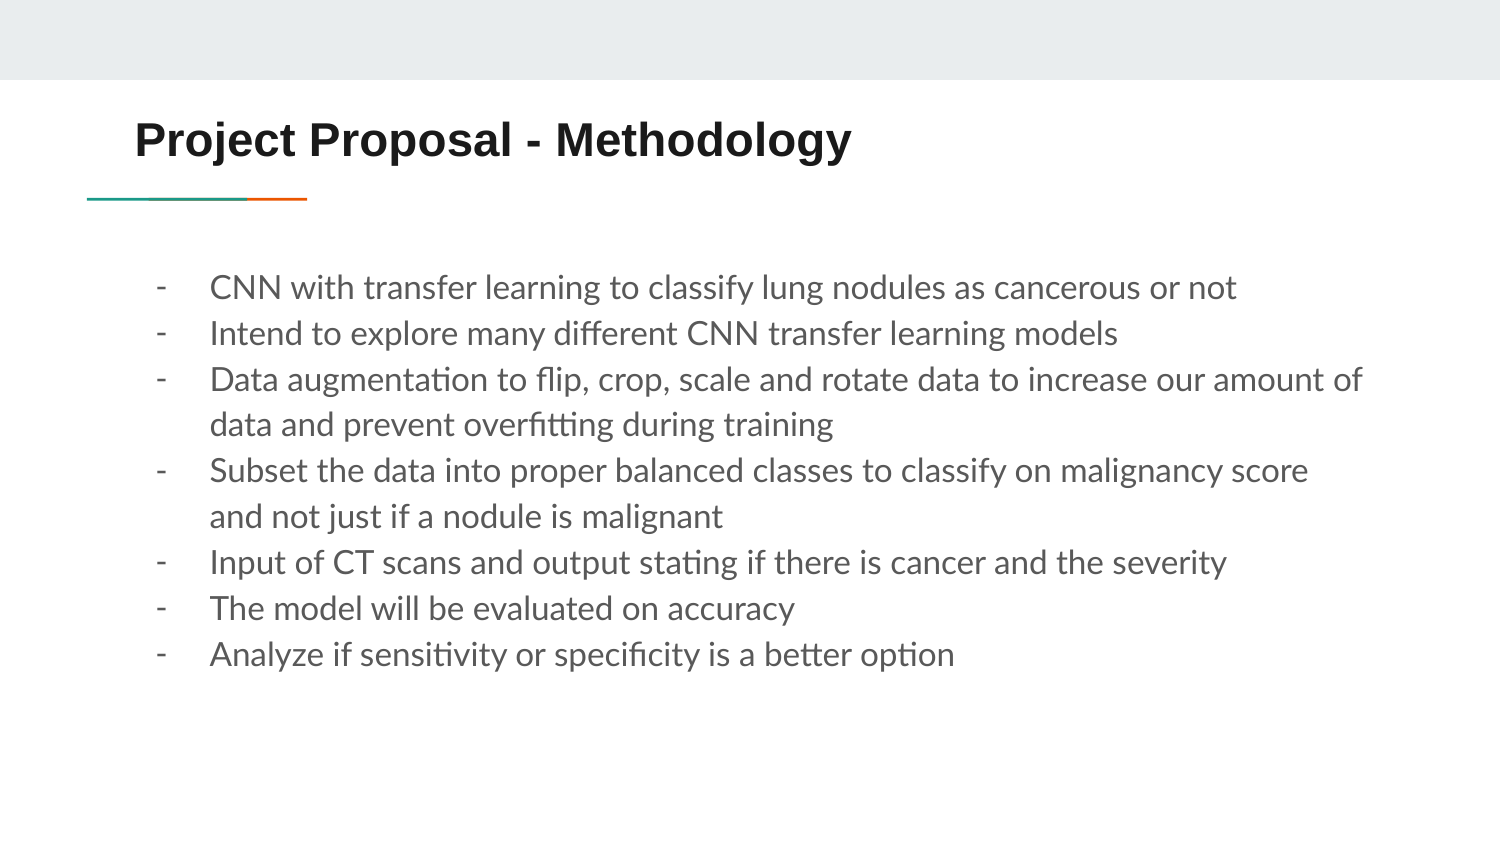

# Project Proposal - Methodology
CNN with transfer learning to classify lung nodules as cancerous or not
Intend to explore many different CNN transfer learning models
Data augmentation to flip, crop, scale and rotate data to increase our amount of data and prevent overfitting during training
Subset the data into proper balanced classes to classify on malignancy score and not just if a nodule is malignant
Input of CT scans and output stating if there is cancer and the severity
The model will be evaluated on accuracy
Analyze if sensitivity or specificity is a better option